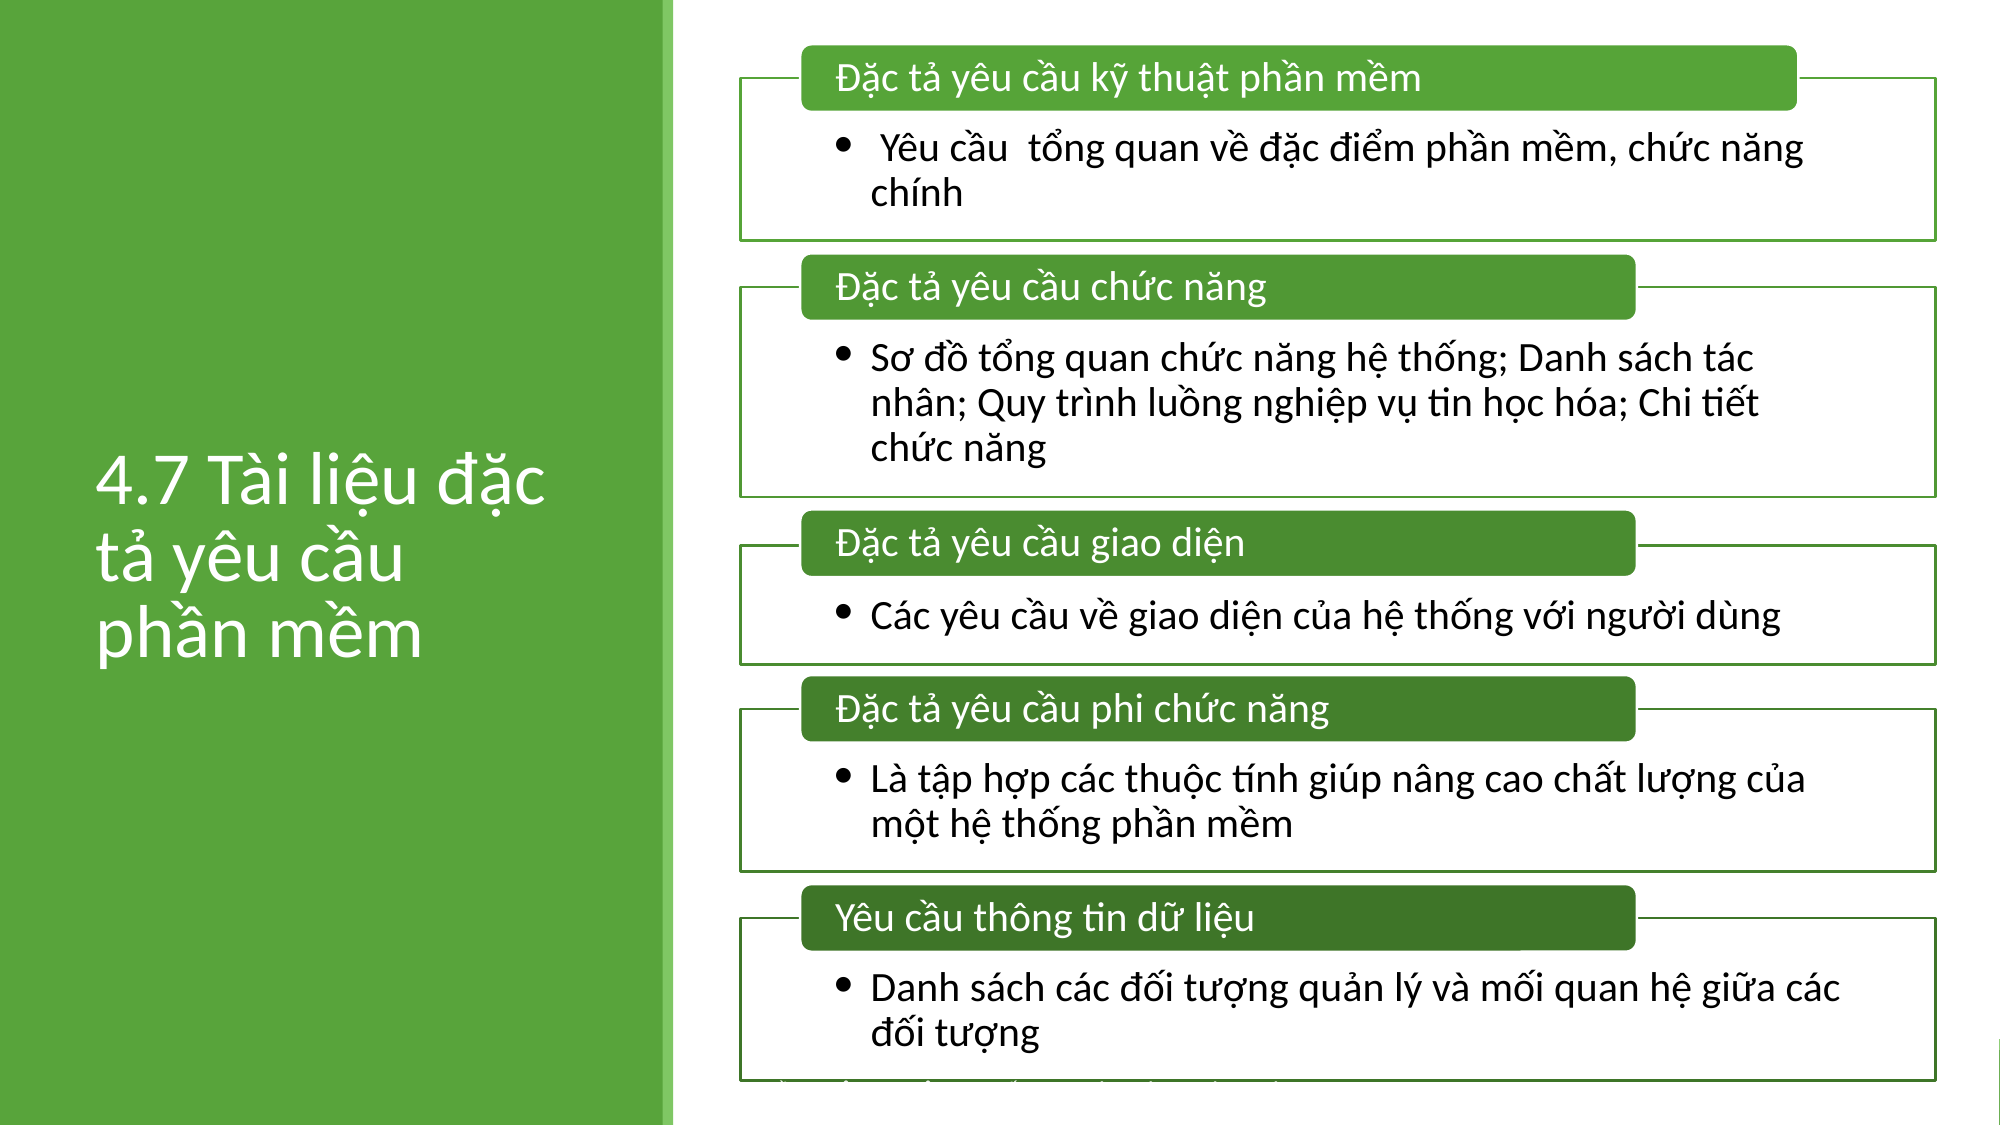

Đặc tả yêu cầu kỹ thuật phần mềm

 Yêu cầu  tổng quan về đặc điểm phần mềm, chức năng chính

Đặc tả yêu cầu chức năng

Sơ đồ tổng quan chức năng hệ thống; Danh sách tác nhân; Quy trình luồng nghiệp vụ tin học hóa; Chi tiết chức năng

Đặc tả yêu cầu giao diện

Các yêu cầu về giao diện của hệ thống với người dùng

Đặc tả yêu cầu phi chức năng

Là tập hợp các thuộc tính giúp nâng cao chất lượng của một hệ thống phần mềm

Yêu cầu thông tin dữ liệu

Danh sách các đối tượng quản lý và mối quan hệ giữa các đối tượng
# 4.7 Tài liệu đặc tả yêu cầu phần mềm
BẢN QUYỀN THUỘC HỌC VIỆN IBPO. CẤM SAO CHÉP DƯỚI MỌI HÌNH THỨC